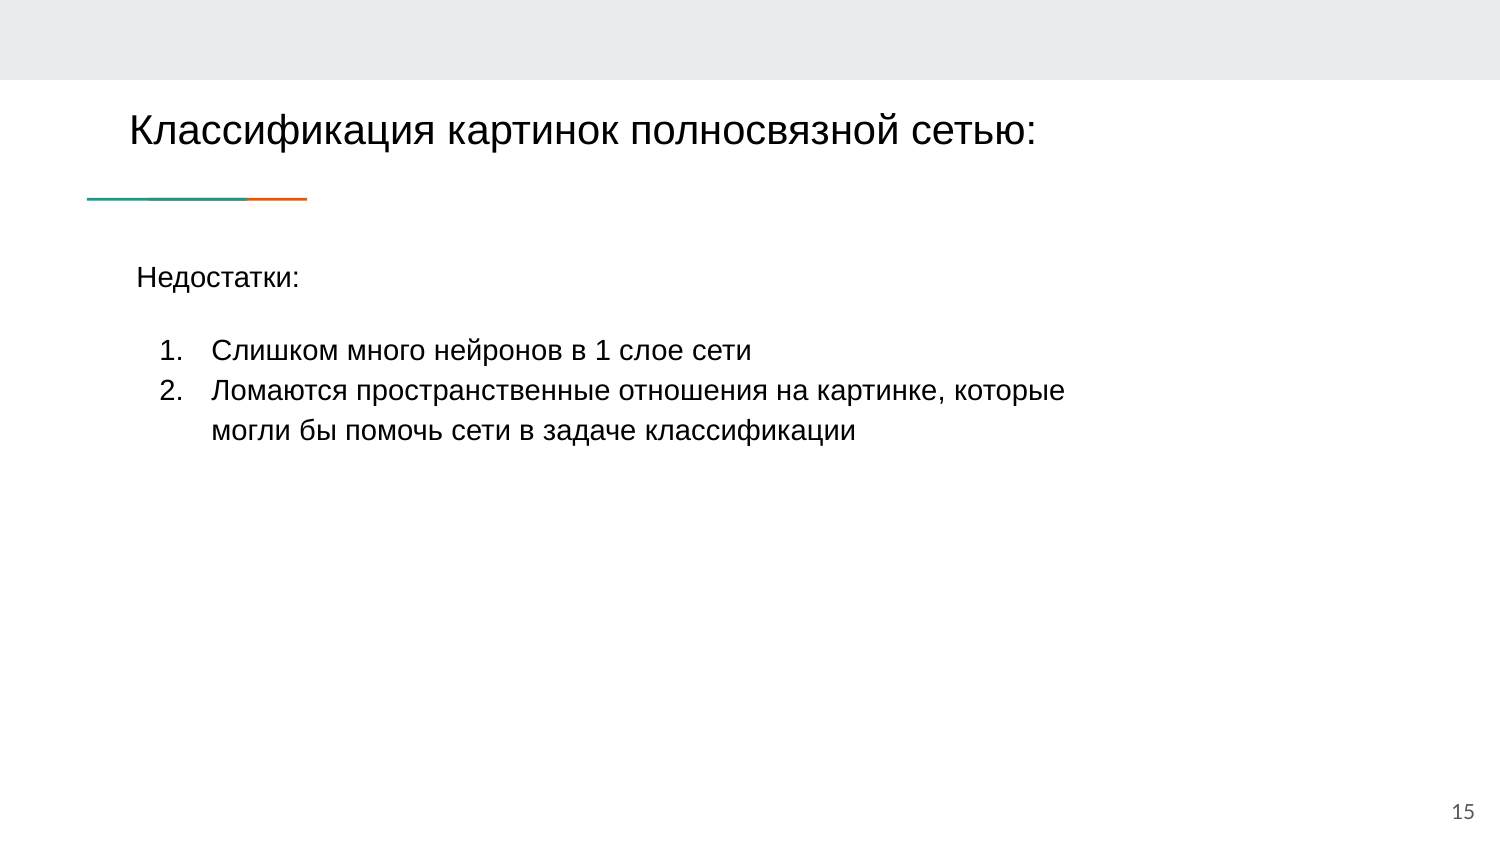

# Классификация картинок полносвязной сетью:
Недостатки:
Слишком много нейронов в 1 слое сети
Ломаются пространственные отношения на картинке, которые могли бы помочь сети в задаче классификации
15